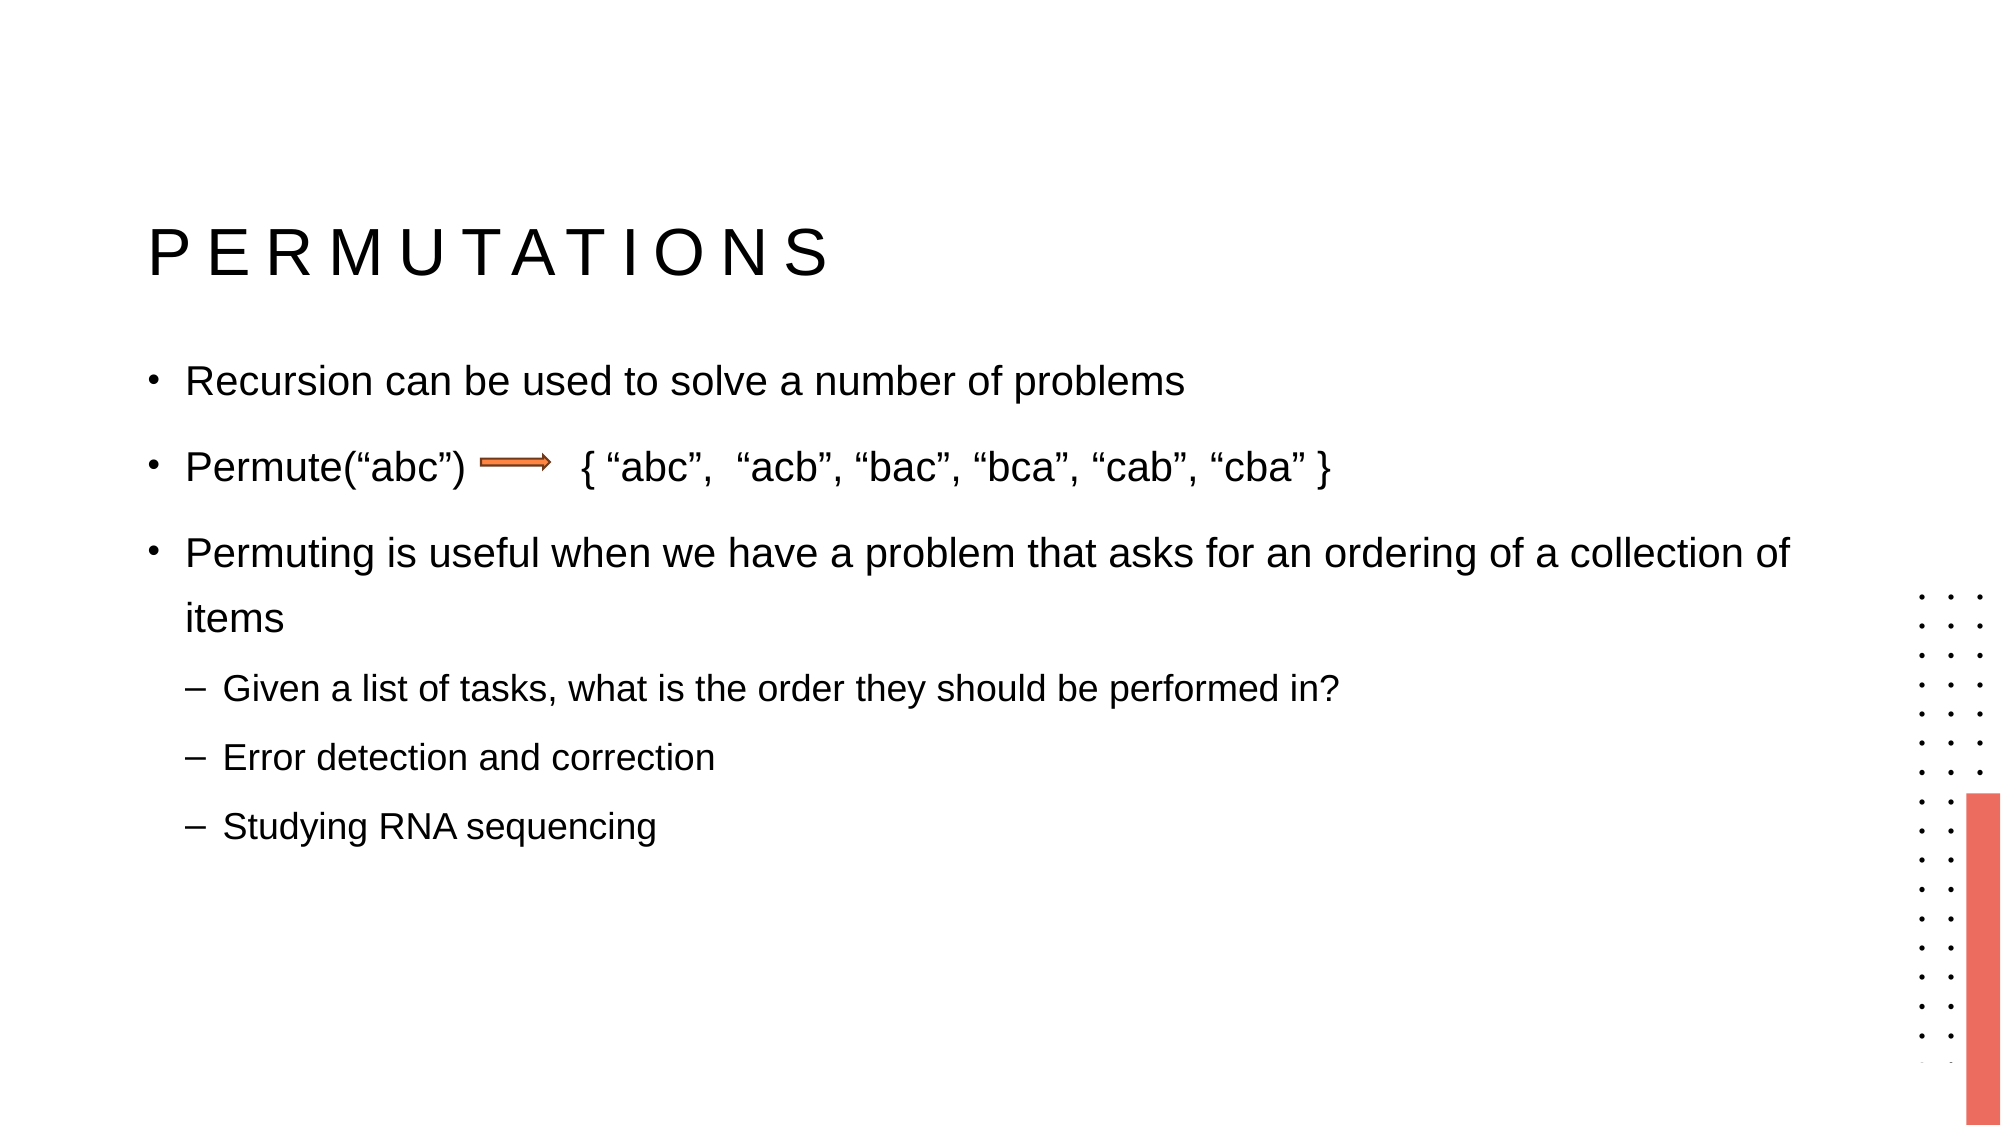

# Permutations
Recursion can be used to solve a number of problems
Permute(“abc”)          { “abc”,  “acb”, “bac”, “bca”, “cab”, “cba” }
Permuting is useful when we have a problem that asks for an ordering of a collection of items
Given a list of tasks, what is the order they should be performed in?
Error detection and correction
Studying RNA sequencing